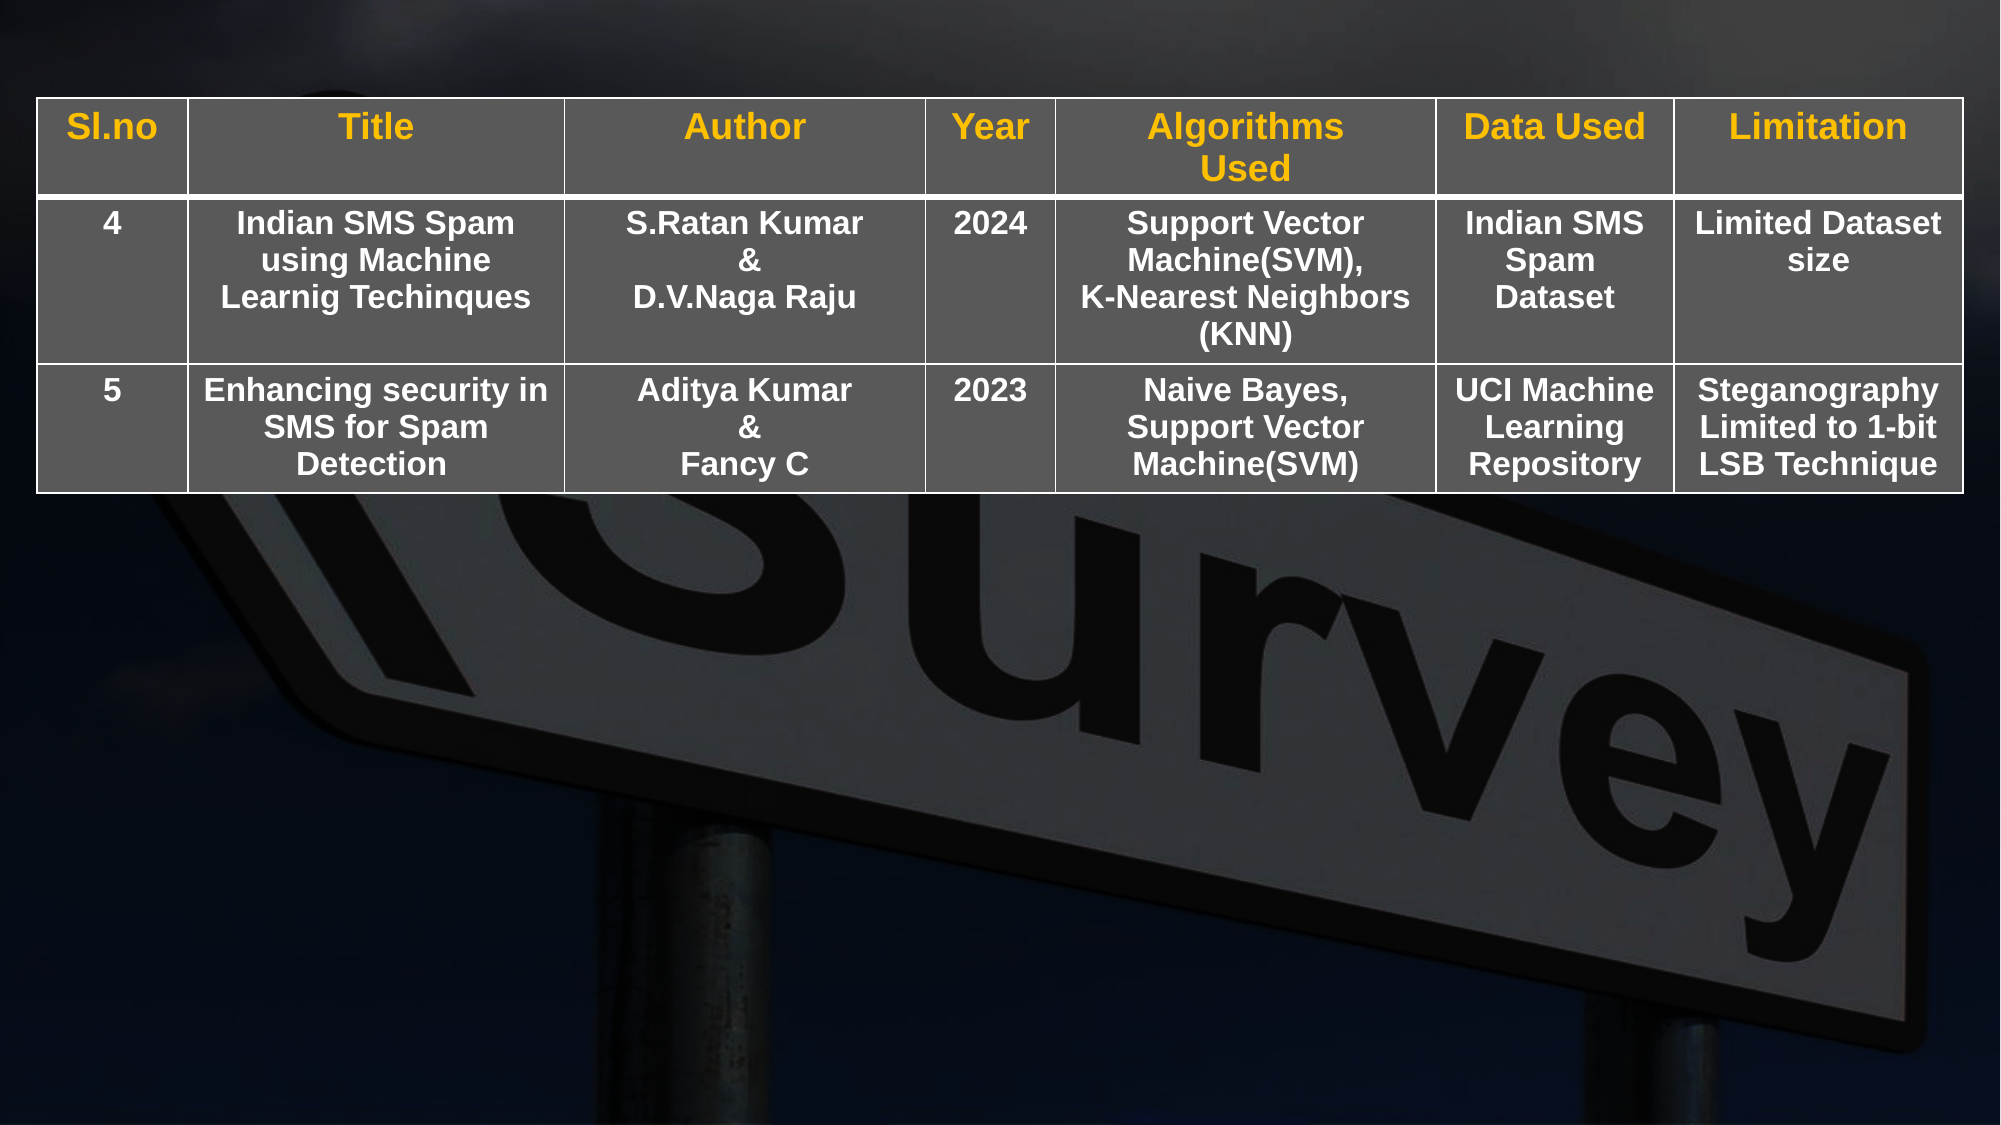

| Sl.no | Title | Author | Year | Algorithms Used | Data Used | Limitation |
| --- | --- | --- | --- | --- | --- | --- |
| 4 | Indian SMS Spam using Machine Learnig Techinques | S.Ratan Kumar & D.V.Naga Raju | 2024 | Support Vector Machine(SVM), K-Nearest Neighbors (KNN) | Indian SMS Spam Dataset | Limited Dataset size |
| 5 | Enhancing security in SMS for Spam Detection | Aditya Kumar & Fancy C | 2023 | Naive Bayes, Support Vector Machine(SVM) | UCI Machine Learning Repository | Steganography Limited to 1-bit LSB Technique |